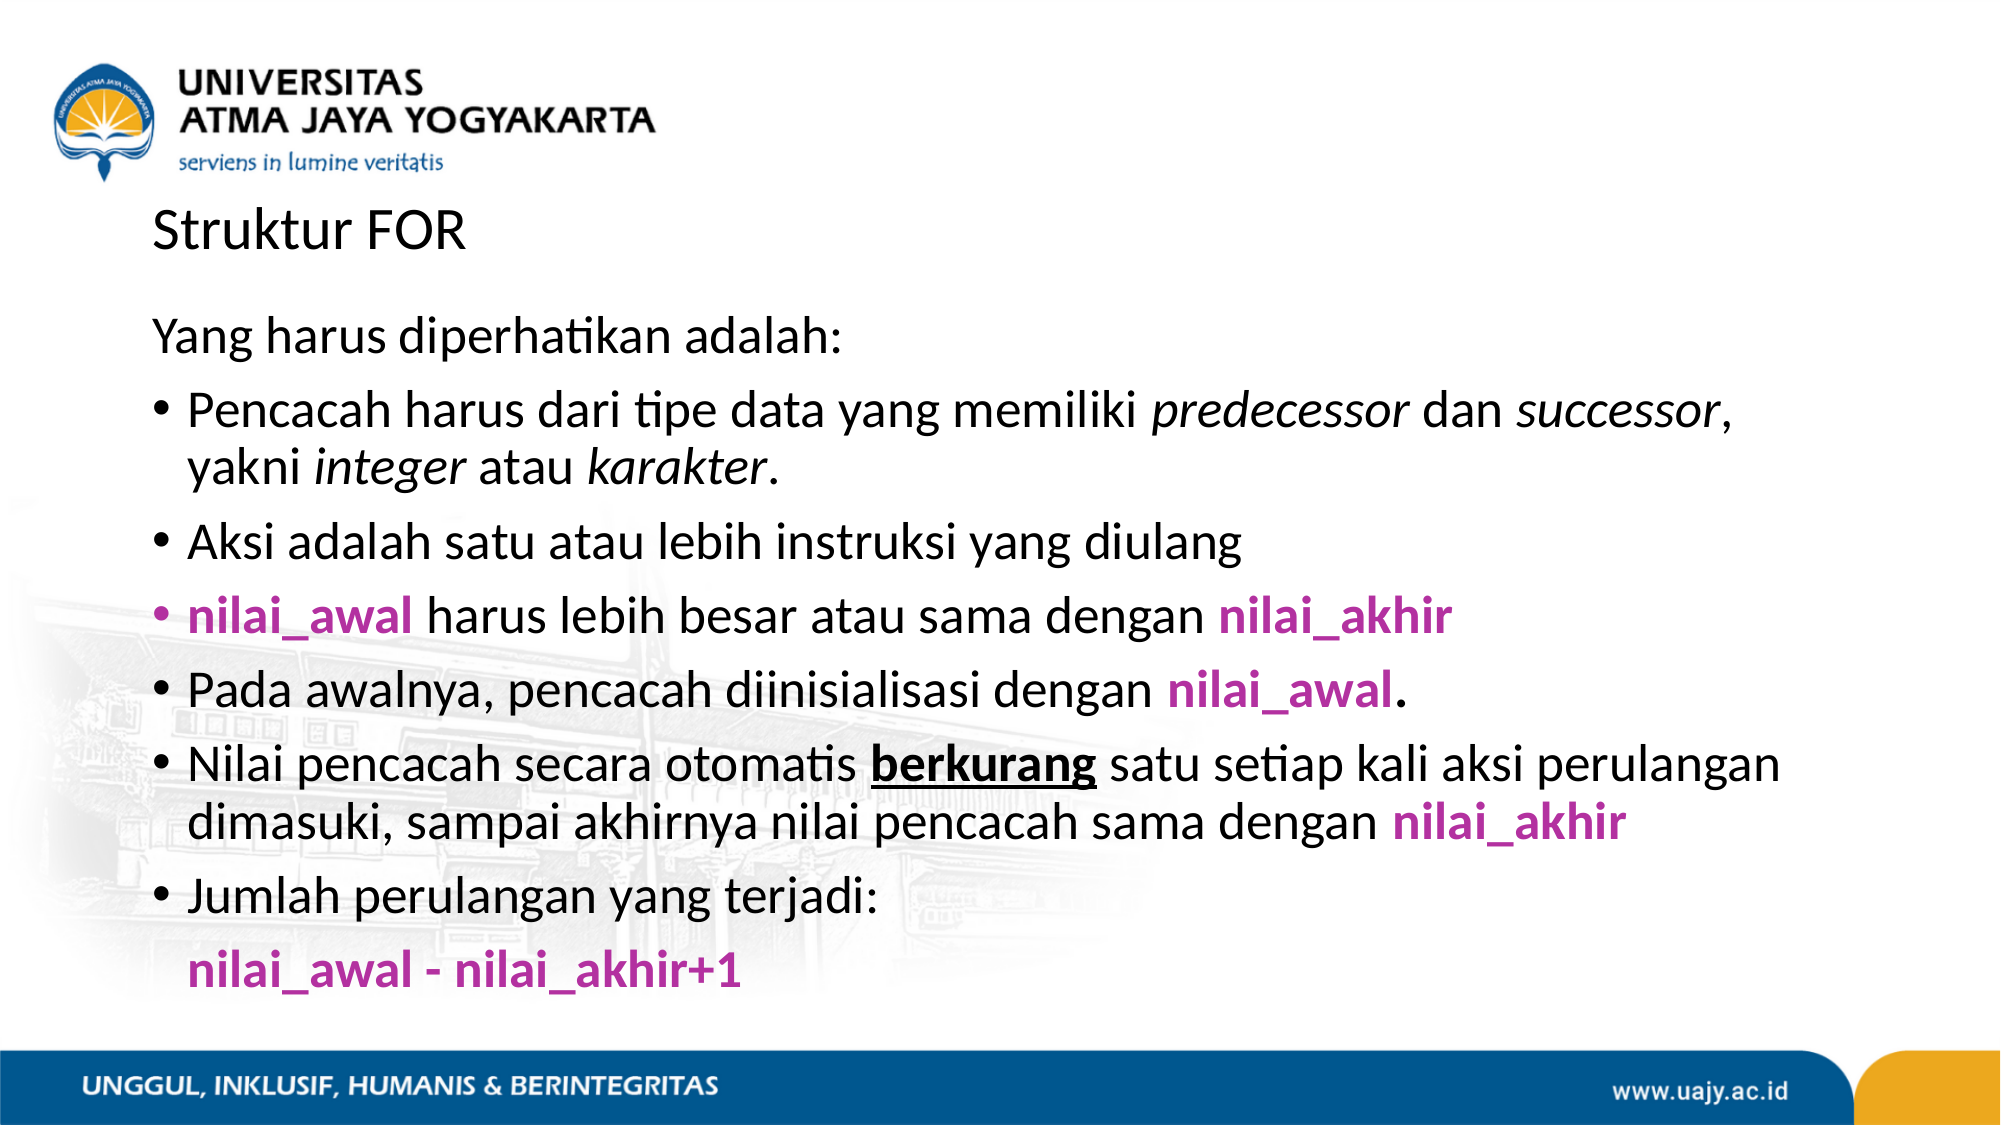

# Struktur FOR
Yang harus diperhatikan adalah:
Pencacah harus dari tipe data yang memiliki predecessor dan successor, yakni integer atau karakter.
Aksi adalah satu atau lebih instruksi yang diulang
nilai_awal harus lebih besar atau sama dengan nilai_akhir
Pada awalnya, pencacah diinisialisasi dengan nilai_awal.
Nilai pencacah secara otomatis berkurang satu setiap kali aksi perulangan dimasuki, sampai akhirnya nilai pencacah sama dengan nilai_akhir
Jumlah perulangan yang terjadi:
		nilai_awal - nilai_akhir+1